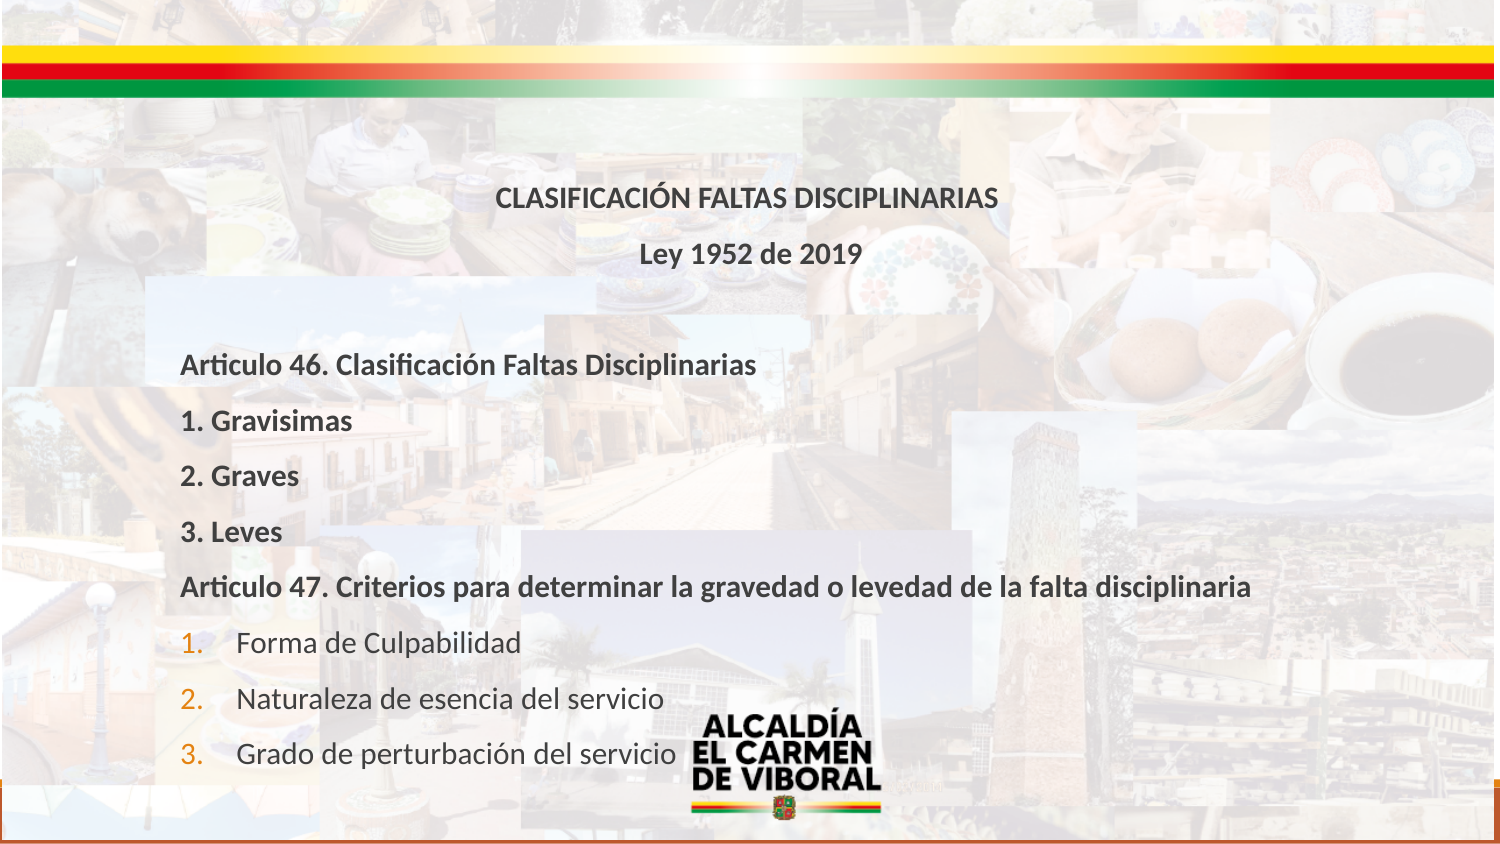

CLASIFICACIÓN FALTAS DISCIPLINARIAS
Ley 1952 de 2019

Articulo 46. Clasificación Faltas Disciplinarias
1. Gravisimas
2. Graves
3. Leves
Articulo 47. Criterios para determinar la gravedad o levedad de la falta disciplinaria
Forma de Culpabilidad
Naturaleza de esencia del servicio
Grado de perturbación del servicio